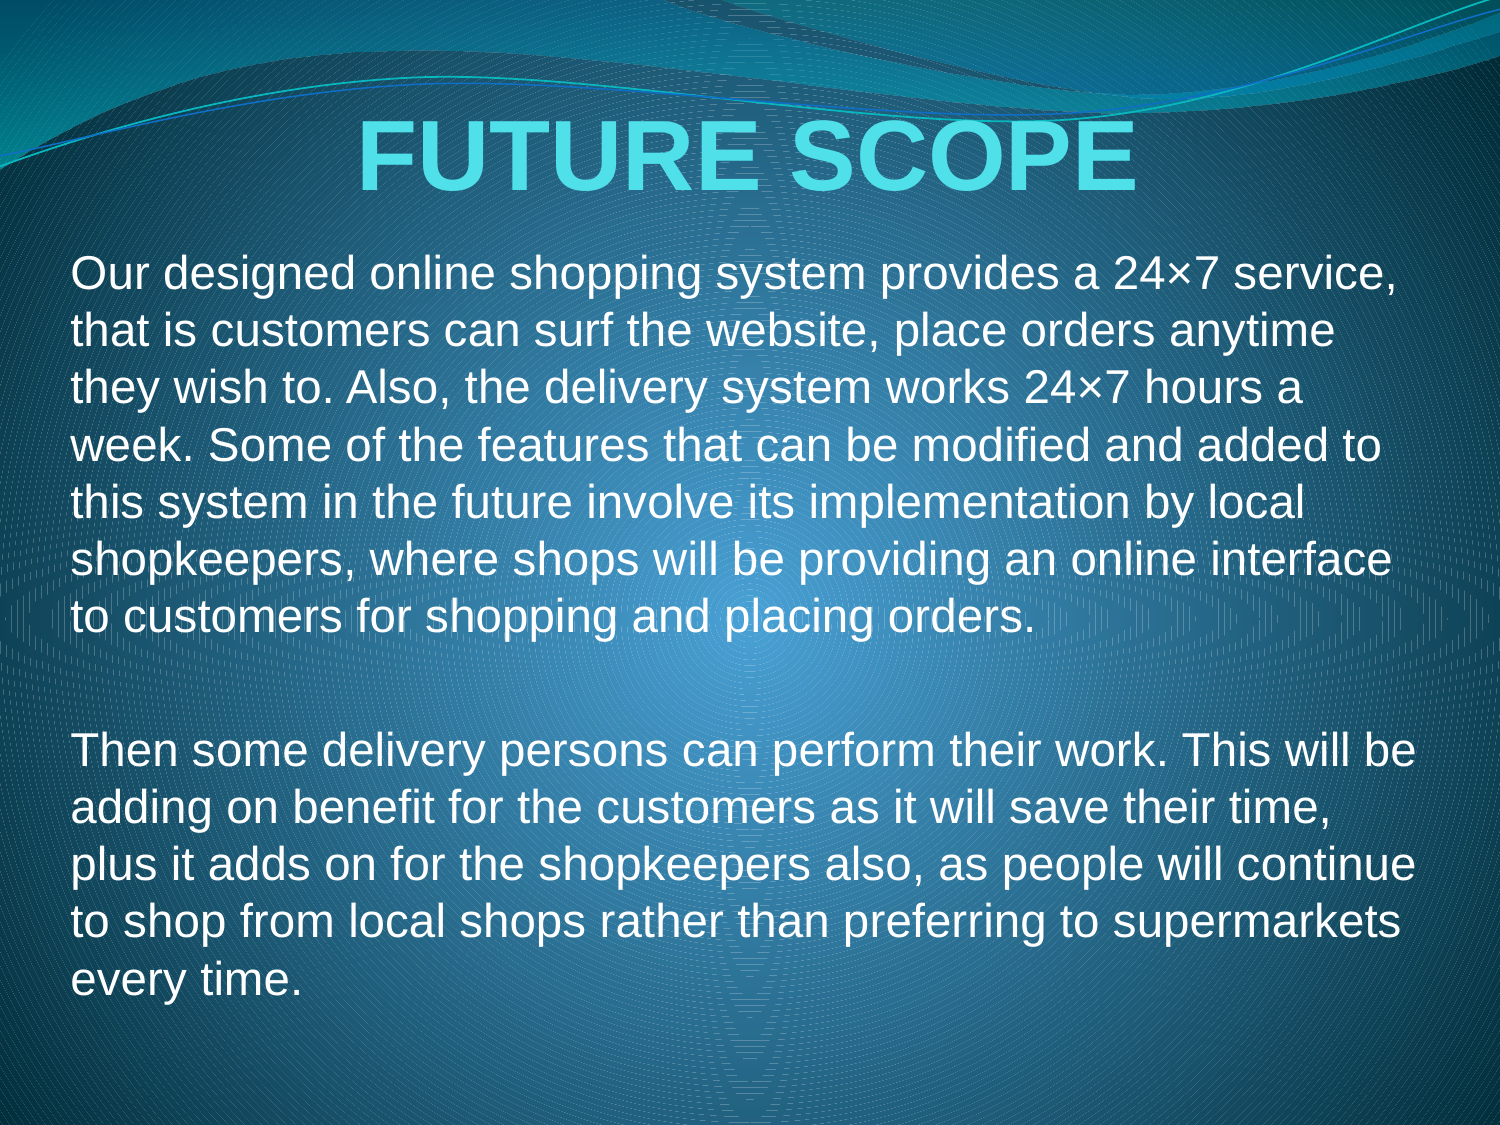

# FUTURE SCOPE
Our designed online shopping system provides a 24×7 service, that is customers can surf the website, place orders anytime they wish to. Also, the delivery system works 24×7 hours a week. Some of the features that can be modified and added to this system in the future involve its implementation by local shopkeepers, where shops will be providing an online interface to customers for shopping and placing orders.

Then some delivery persons can perform their work. This will be adding on benefit for the customers as it will save their time, plus it adds on for the shopkeepers also, as people will continue to shop from local shops rather than preferring to supermarkets every time.